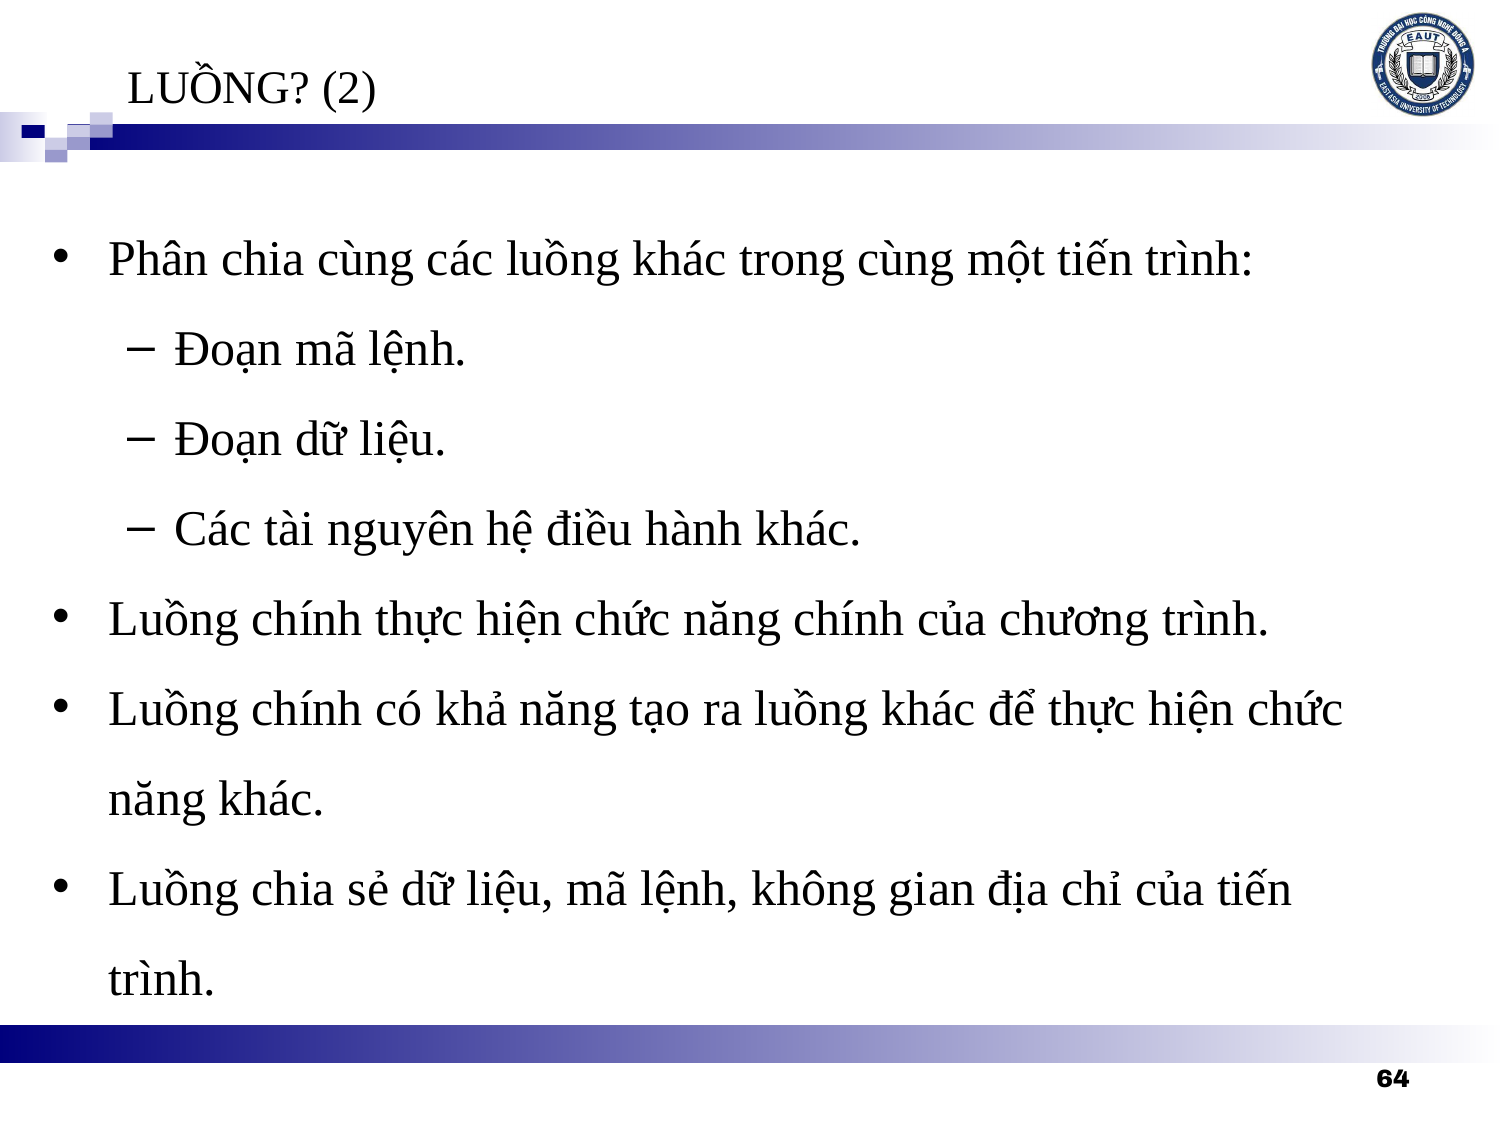

LUỒNG? (2)
Phân chia cùng các luồng khác trong cùng một tiến trình:
Đoạn mã lệnh.
Đoạn dữ liệu.
Các tài nguyên hệ điều hành khác.
Luồng chính thực hiện chức năng chính của chương trình.
Luồng chính có khả năng tạo ra luồng khác để thực hiện chức năng khác.
Luồng chia sẻ dữ liệu, mã lệnh, không gian địa chỉ của tiến trình.
64